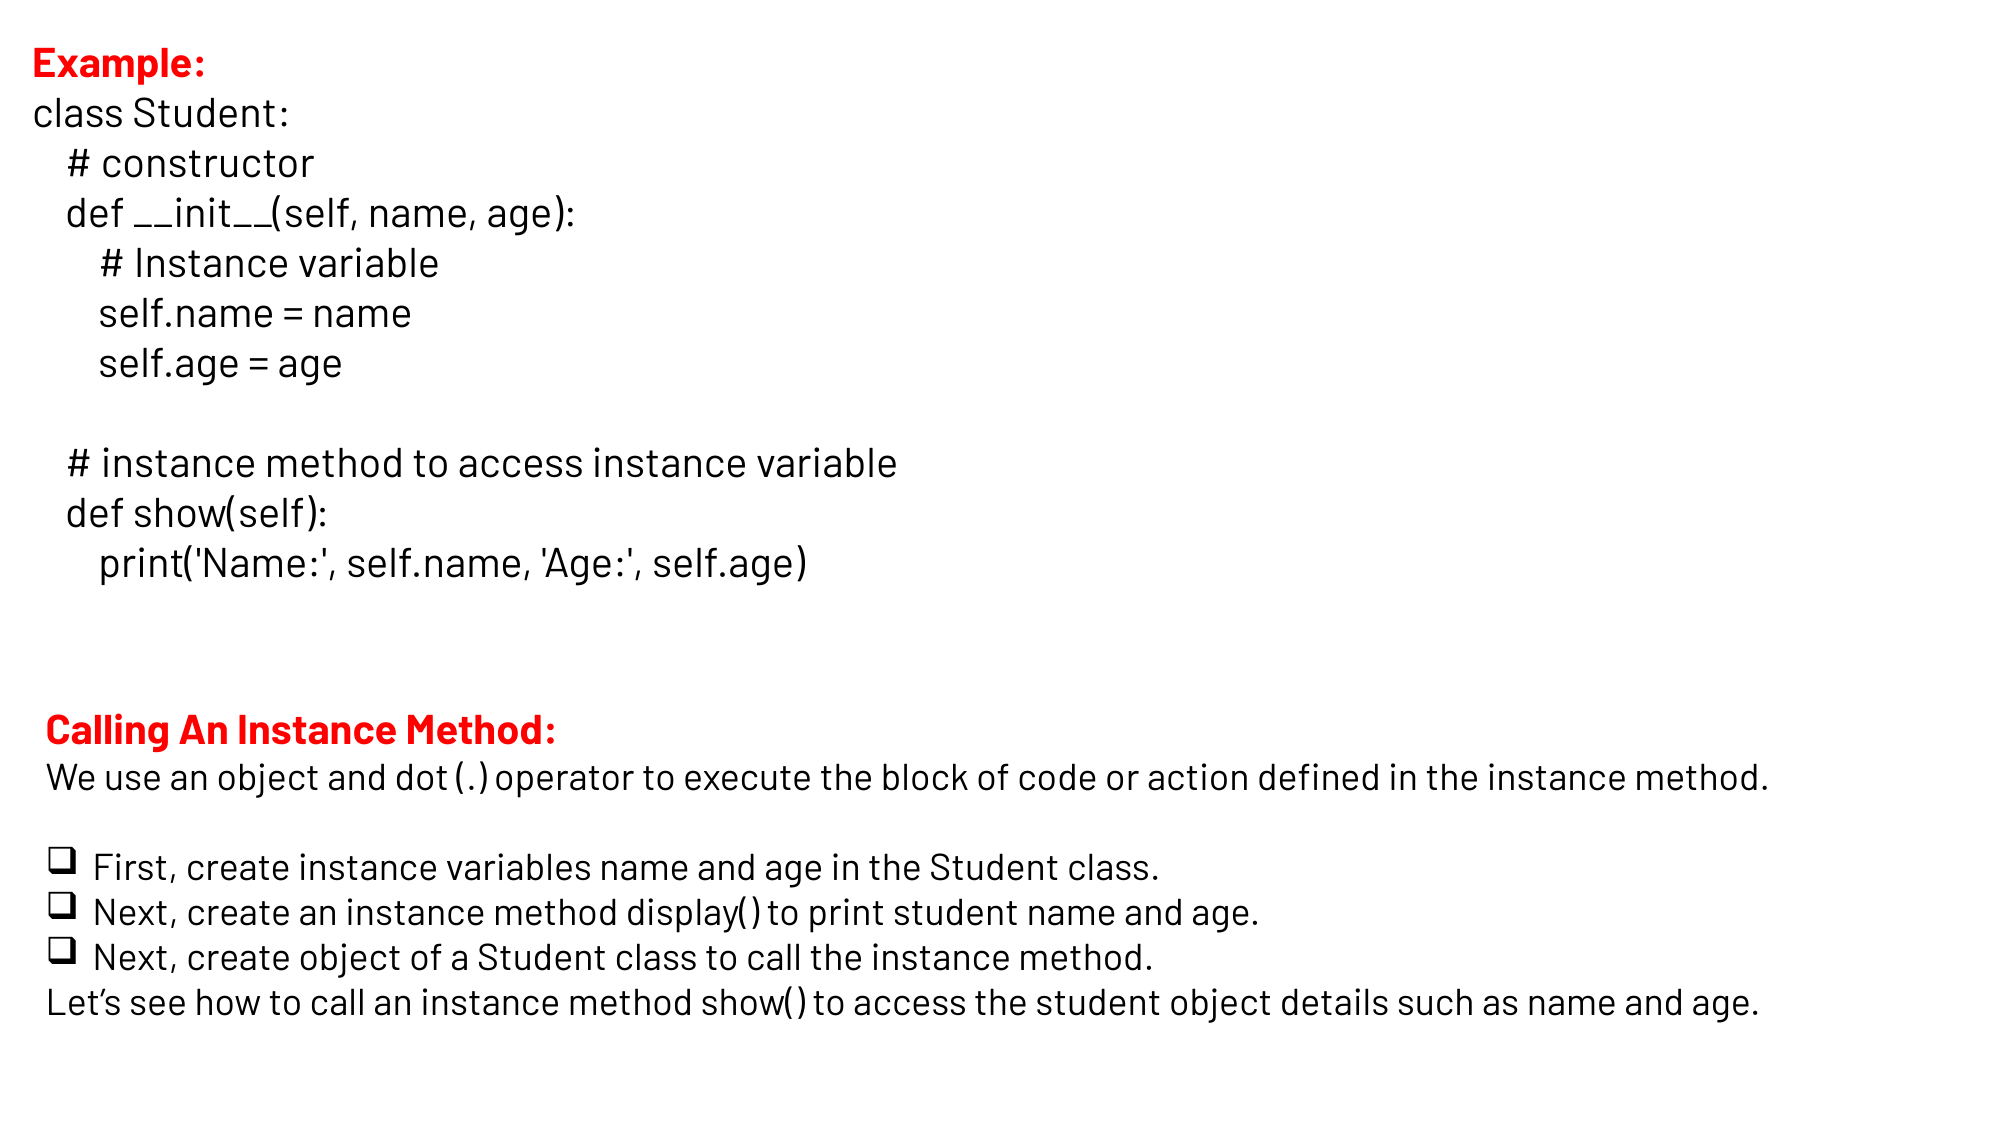

Example:
class Student:
    # constructor
    def __init__(self, name, age):
        # Instance variable
        self.name = name
        self.age = age

    # instance method to access instance variable
    def show(self):
        print('Name:', self.name, 'Age:', self.age)
Calling An Instance Method:
We use an object and dot (.) operator to execute the block of code or action defined in the instance method.

First, create instance variables name and age in the Student class.
Next, create an instance method display() to print student name and age.
Next, create object of a Student class to call the instance method.
Let’s see how to call an instance method show() to access the student object details such as name and age.